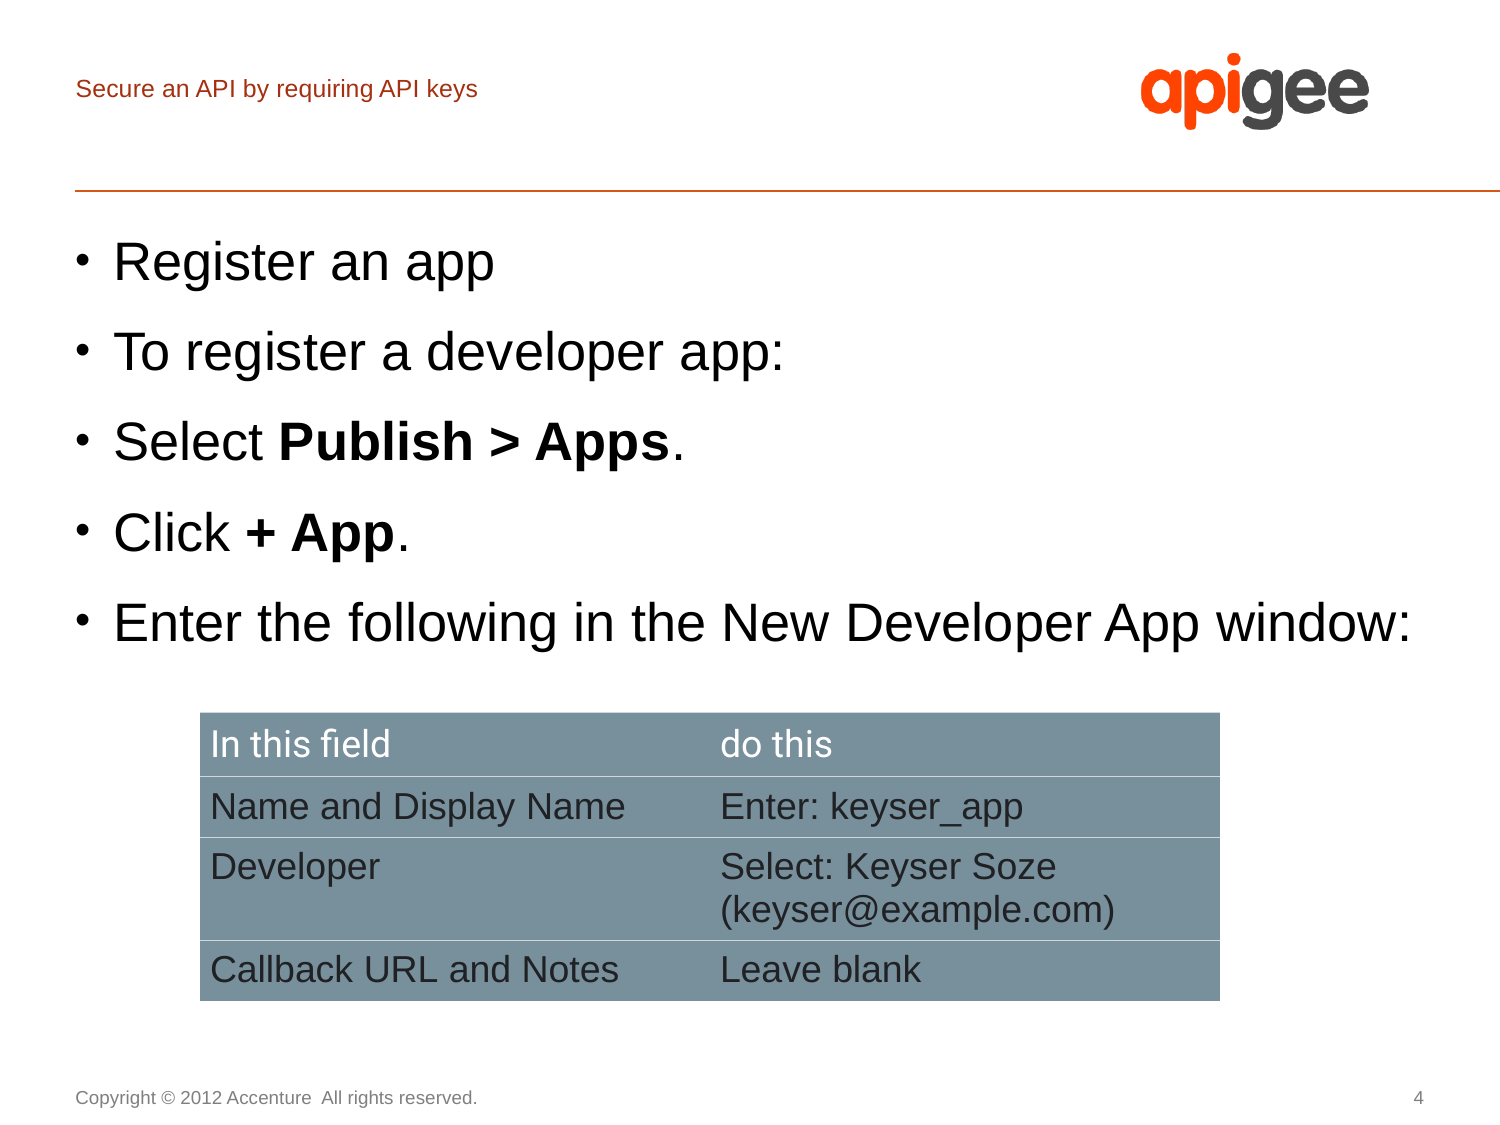

# Secure an API by requiring API keys
Register an app
To register a developer app:
Select Publish > Apps.
Click + App.
Enter the following in the New Developer App window:

| In this field | do this |
| --- | --- |
| Name and Display Name | Enter: keyser\_app |
| Developer | Select: Keyser Soze (keyser@example.com) |
| Callback URL and Notes | Leave blank |